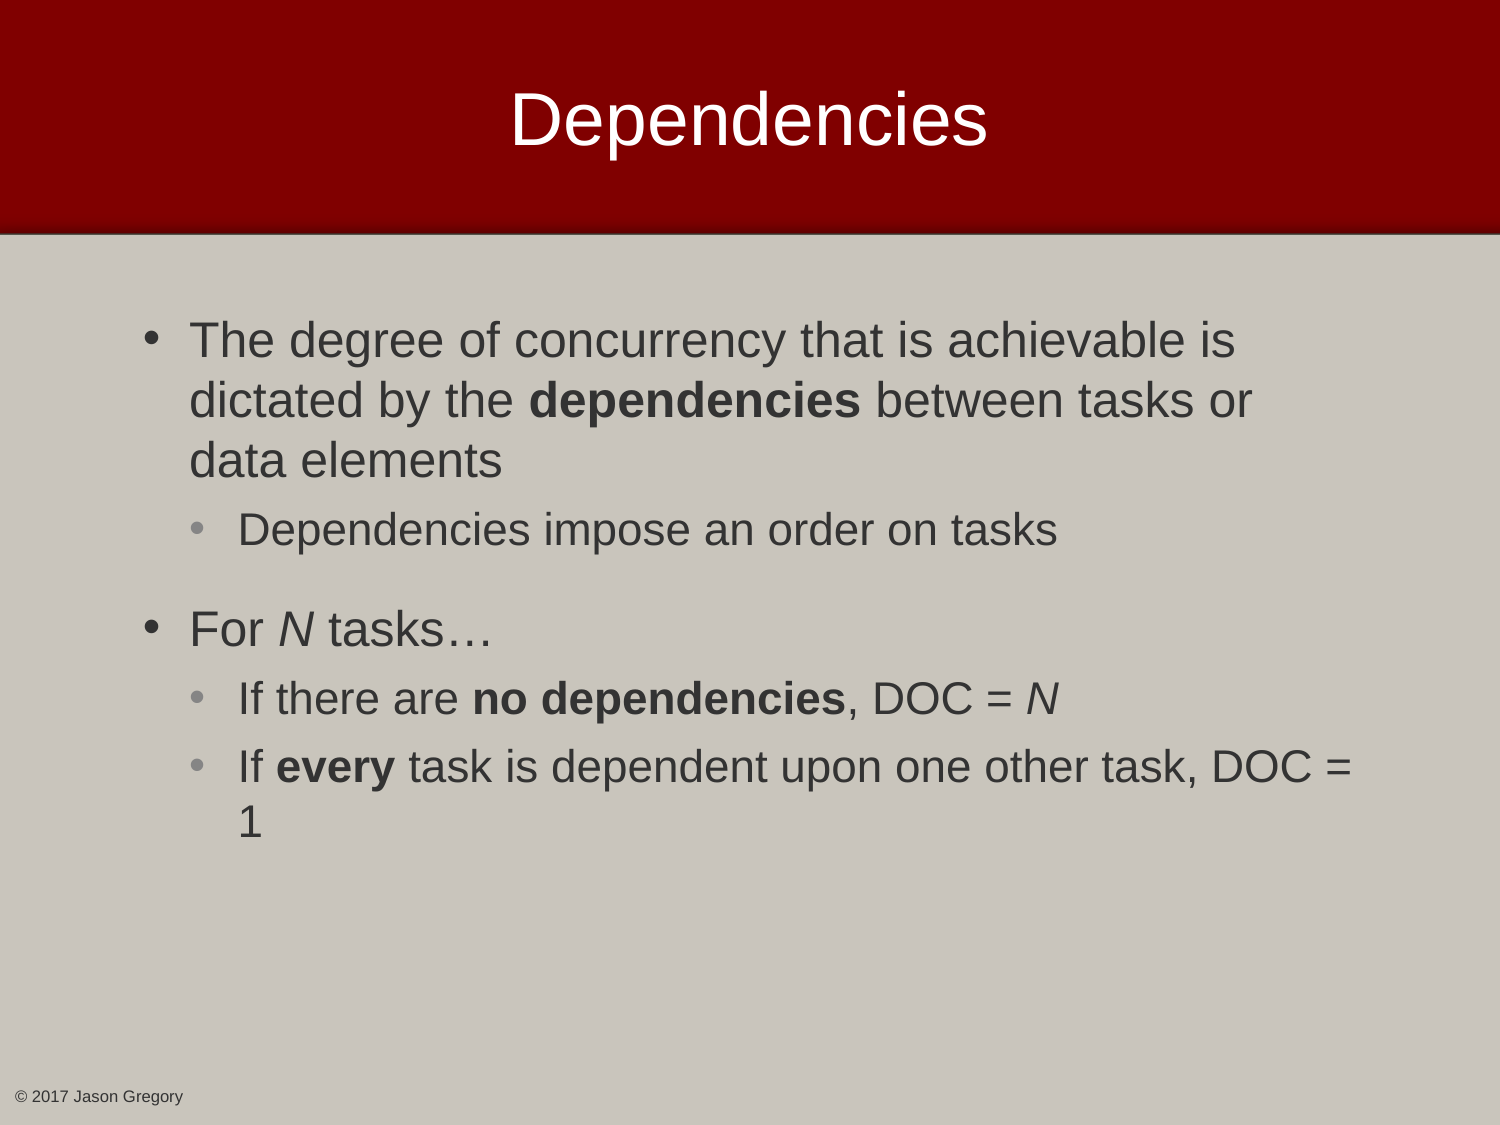

# Dependencies
The degree of concurrency that is achievable is dictated by the dependencies between tasks or data elements
Dependencies impose an order on tasks
For N tasks…
If there are no dependencies, DOC = N
If every task is dependent upon one other task, DOC = 1
© 2017 Jason Gregory